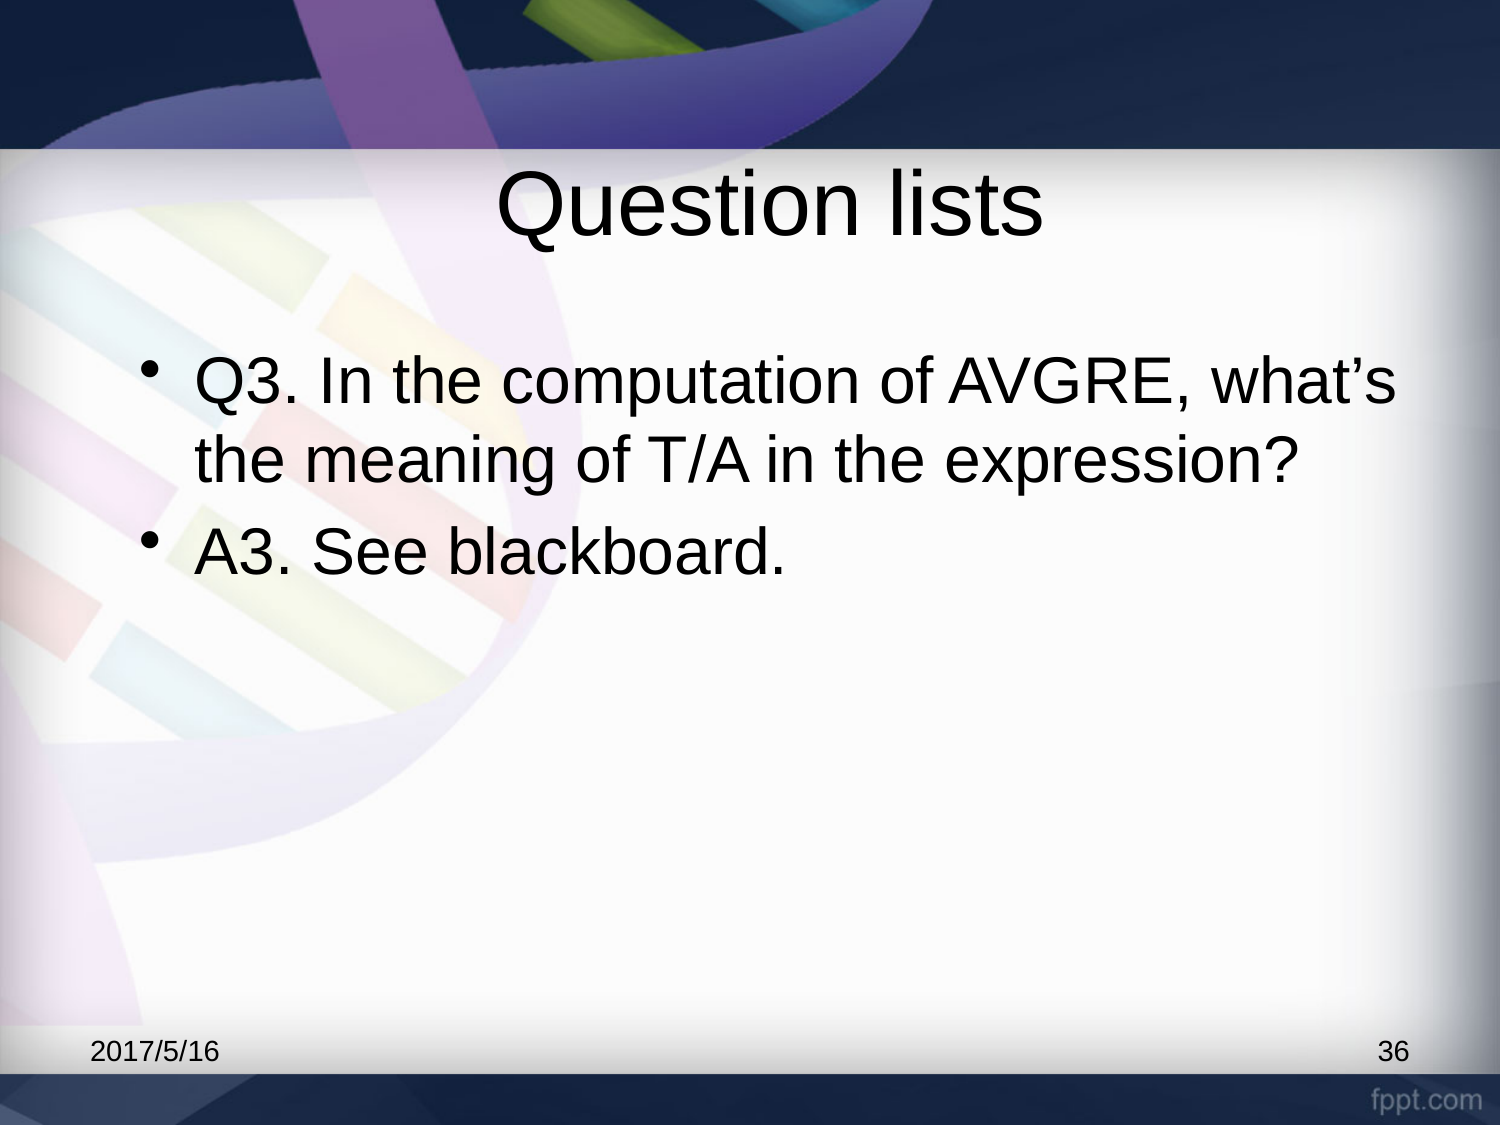

# Question lists
Q3. In the computation of AVGRE, what’s the meaning of T/A in the expression?
A3. See blackboard.
2017/5/16
36